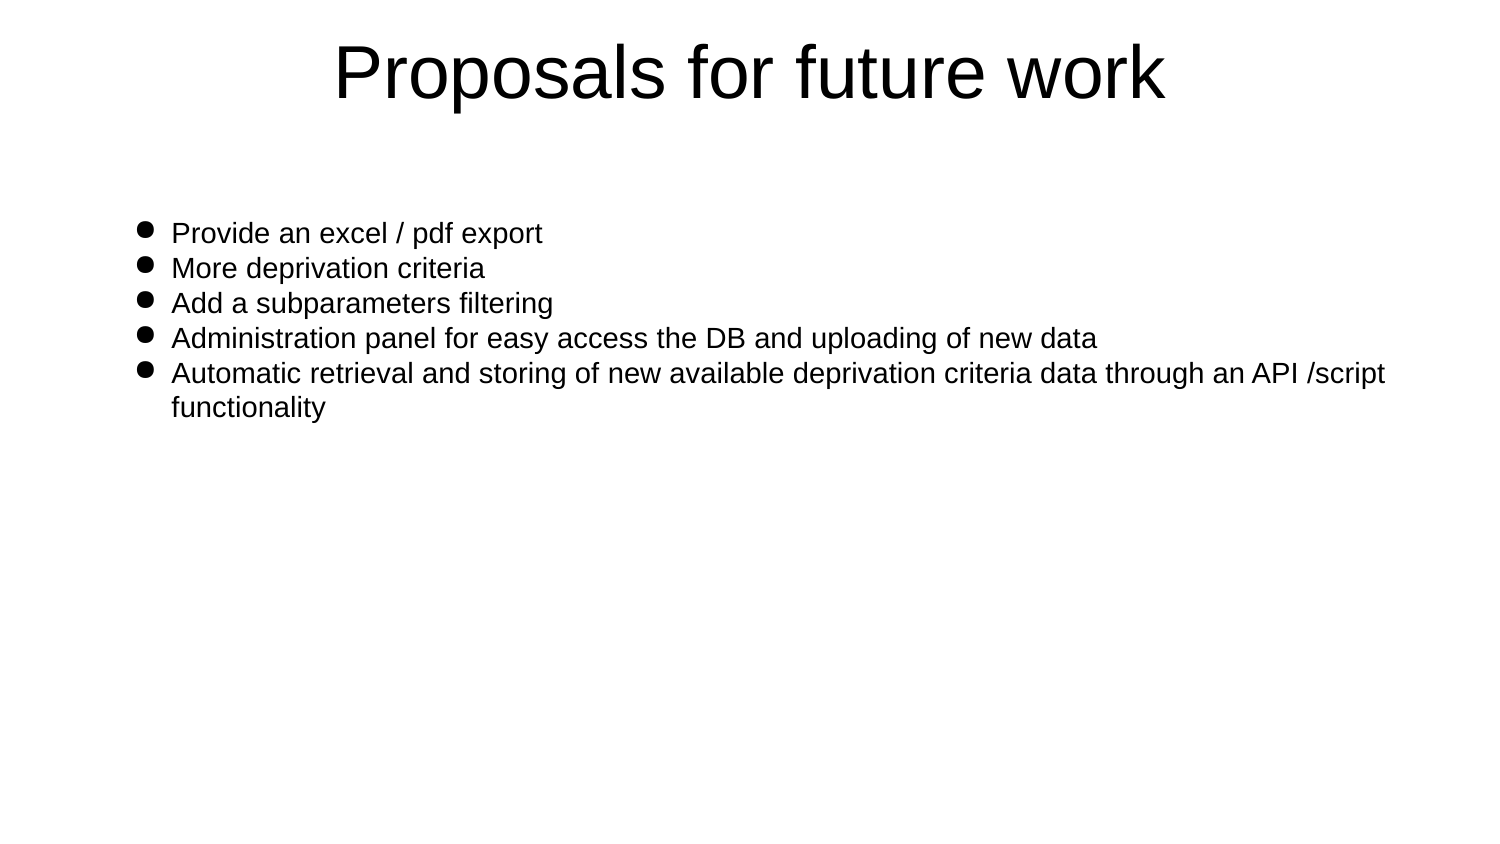

# Proposals for future work
Provide an excel / pdf export
More deprivation criteria
Add a subparameters filtering
Administration panel for easy access the DB and uploading of new data
Automatic retrieval and storing of new available deprivation criteria data through an API /script functionality